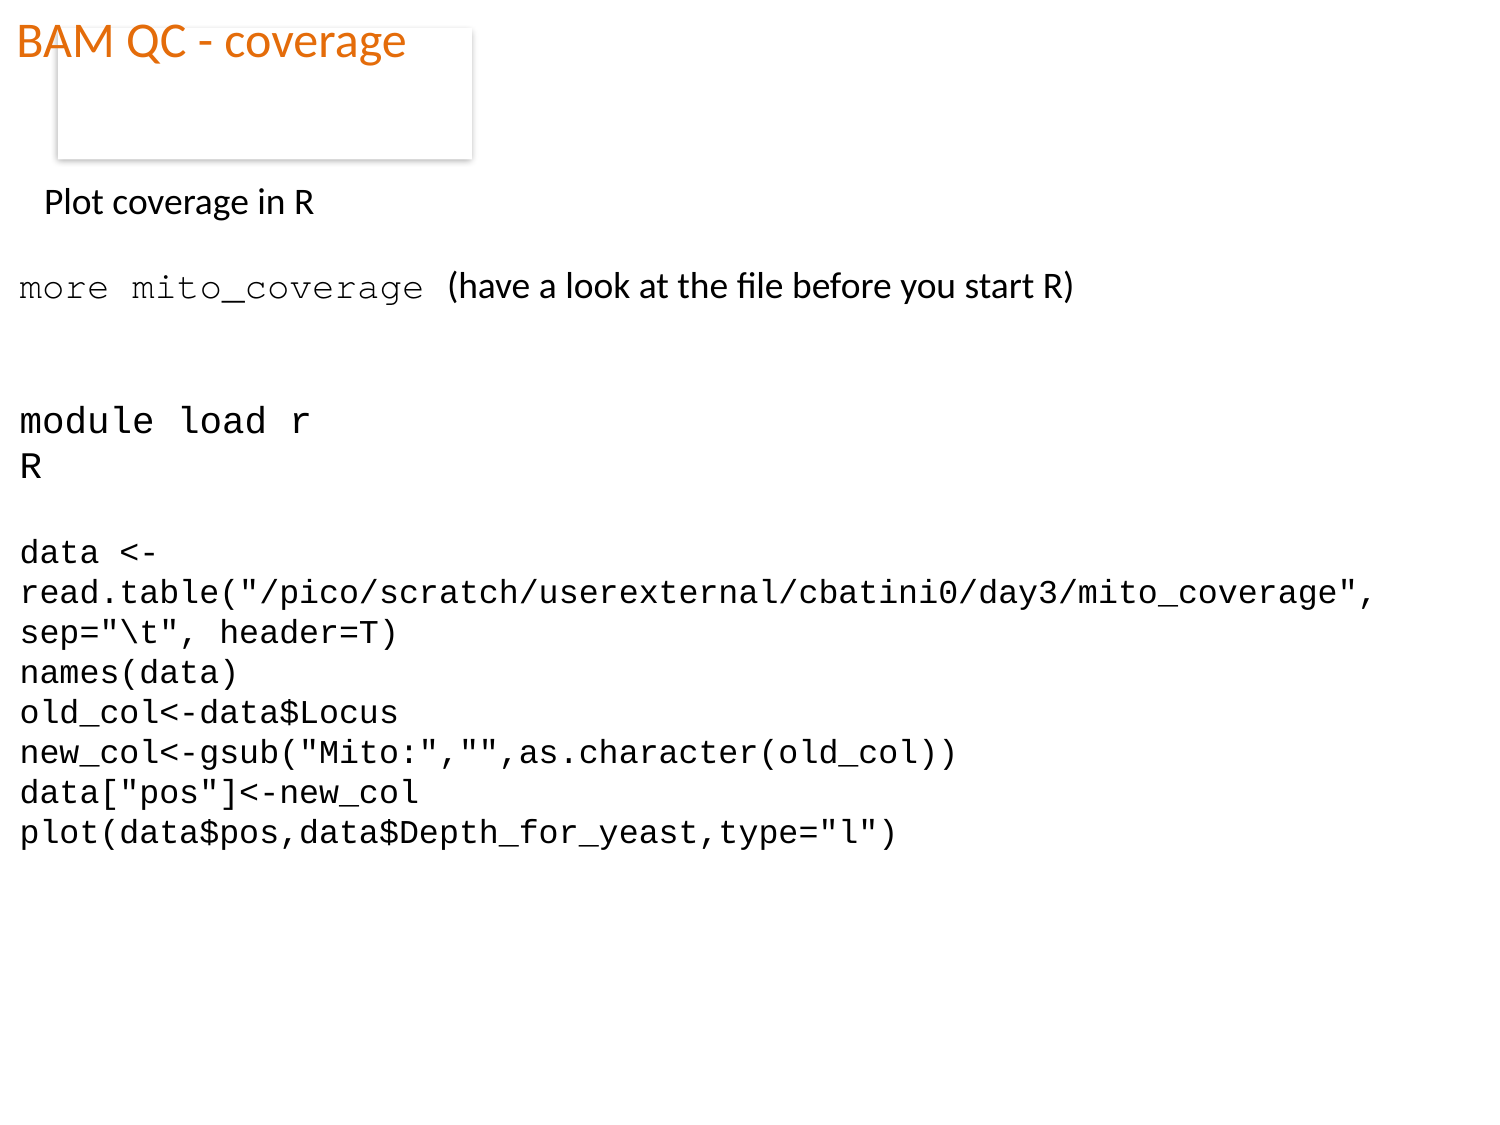

BAM QC - coverage

Plot coverage in R
more mito_coverage (have a look at the file before you start R)

module load r
R

data <- read.table("/pico/scratch/userexternal/cbatini0/day3/mito_coverage", sep="\t", header=T)
names(data)
old_col<-data$Locus
new_col<-gsub("Mito:","",as.character(old_col))
data["pos"]<-new_col
plot(data$pos,data$Depth_for_yeast,type="l")